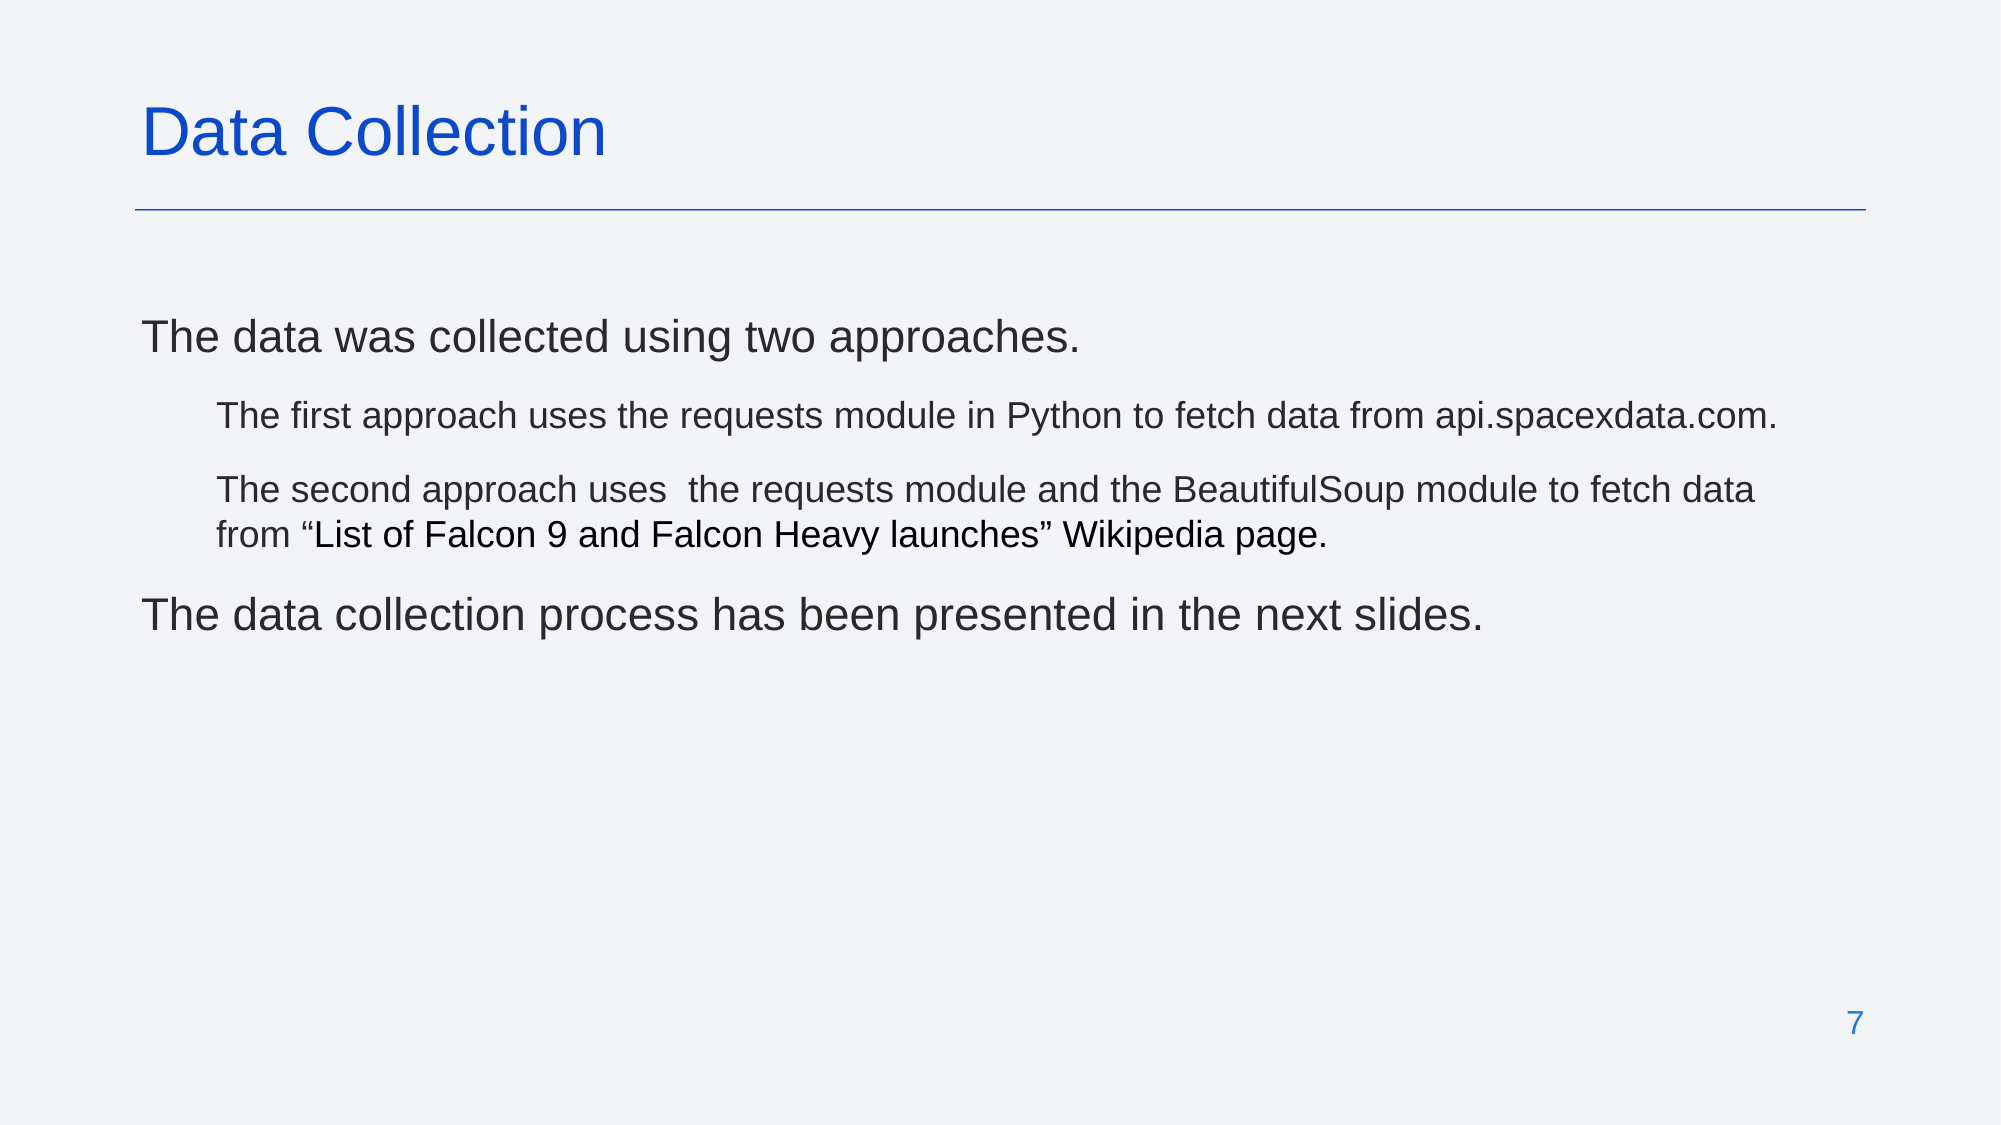

Data Collection
The data was collected using two approaches.
The first approach uses the requests module in Python to fetch data from api.spacexdata.com.
The second approach uses  the requests module and the BeautifulSoup module to fetch data from “List of Falcon 9 and Falcon Heavy launches” Wikipedia page.
The data collection process has been presented in the next slides.

7